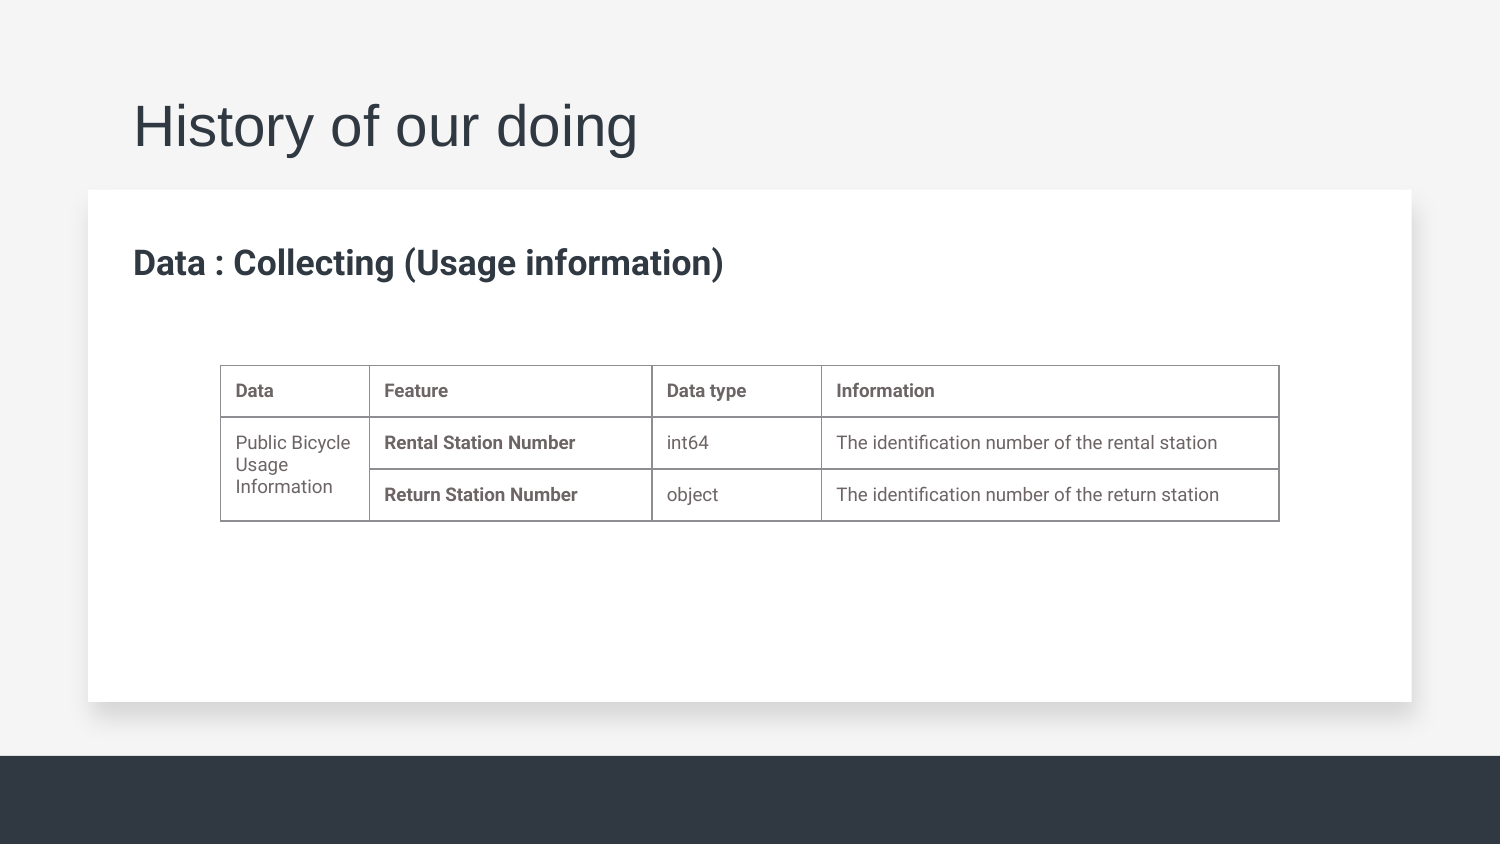

# History of our doing

Data : Collecting (Usage information)
| Data | Feature | Data type | Information |
| --- | --- | --- | --- |
| Public Bicycle Usage Information | Rental Station Number | int64 | The identification number of the rental station |
|  | Return Station Number | object | The identification number of the return station |